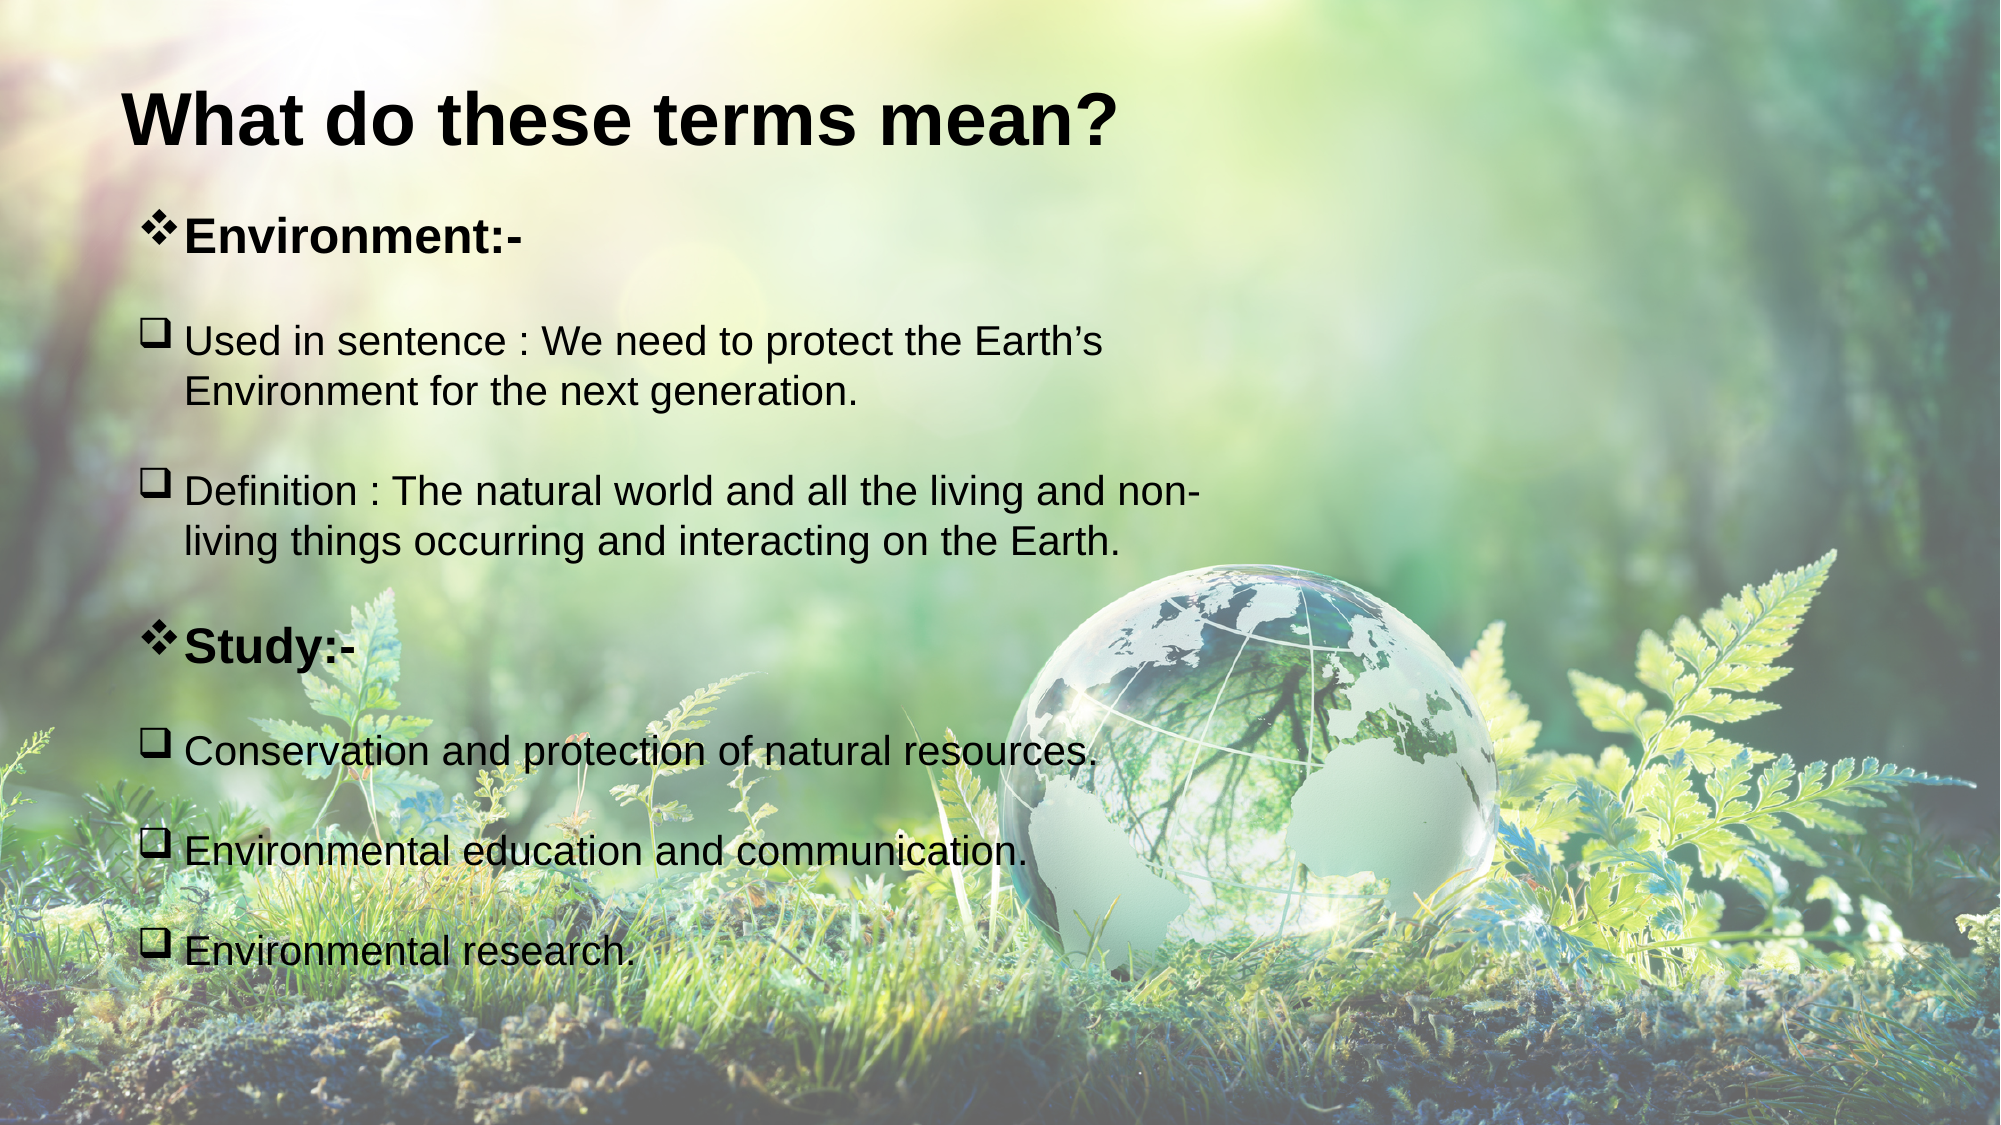

What do these terms mean?
Environment:-

Used in sentence : We need to protect the Earth’s Environment for the next generation.

Definition : The natural world and all the living and non-living things occurring and interacting on the Earth.

Study:-

Conservation and protection of natural resources.

Environmental education and communication.

Environmental research.